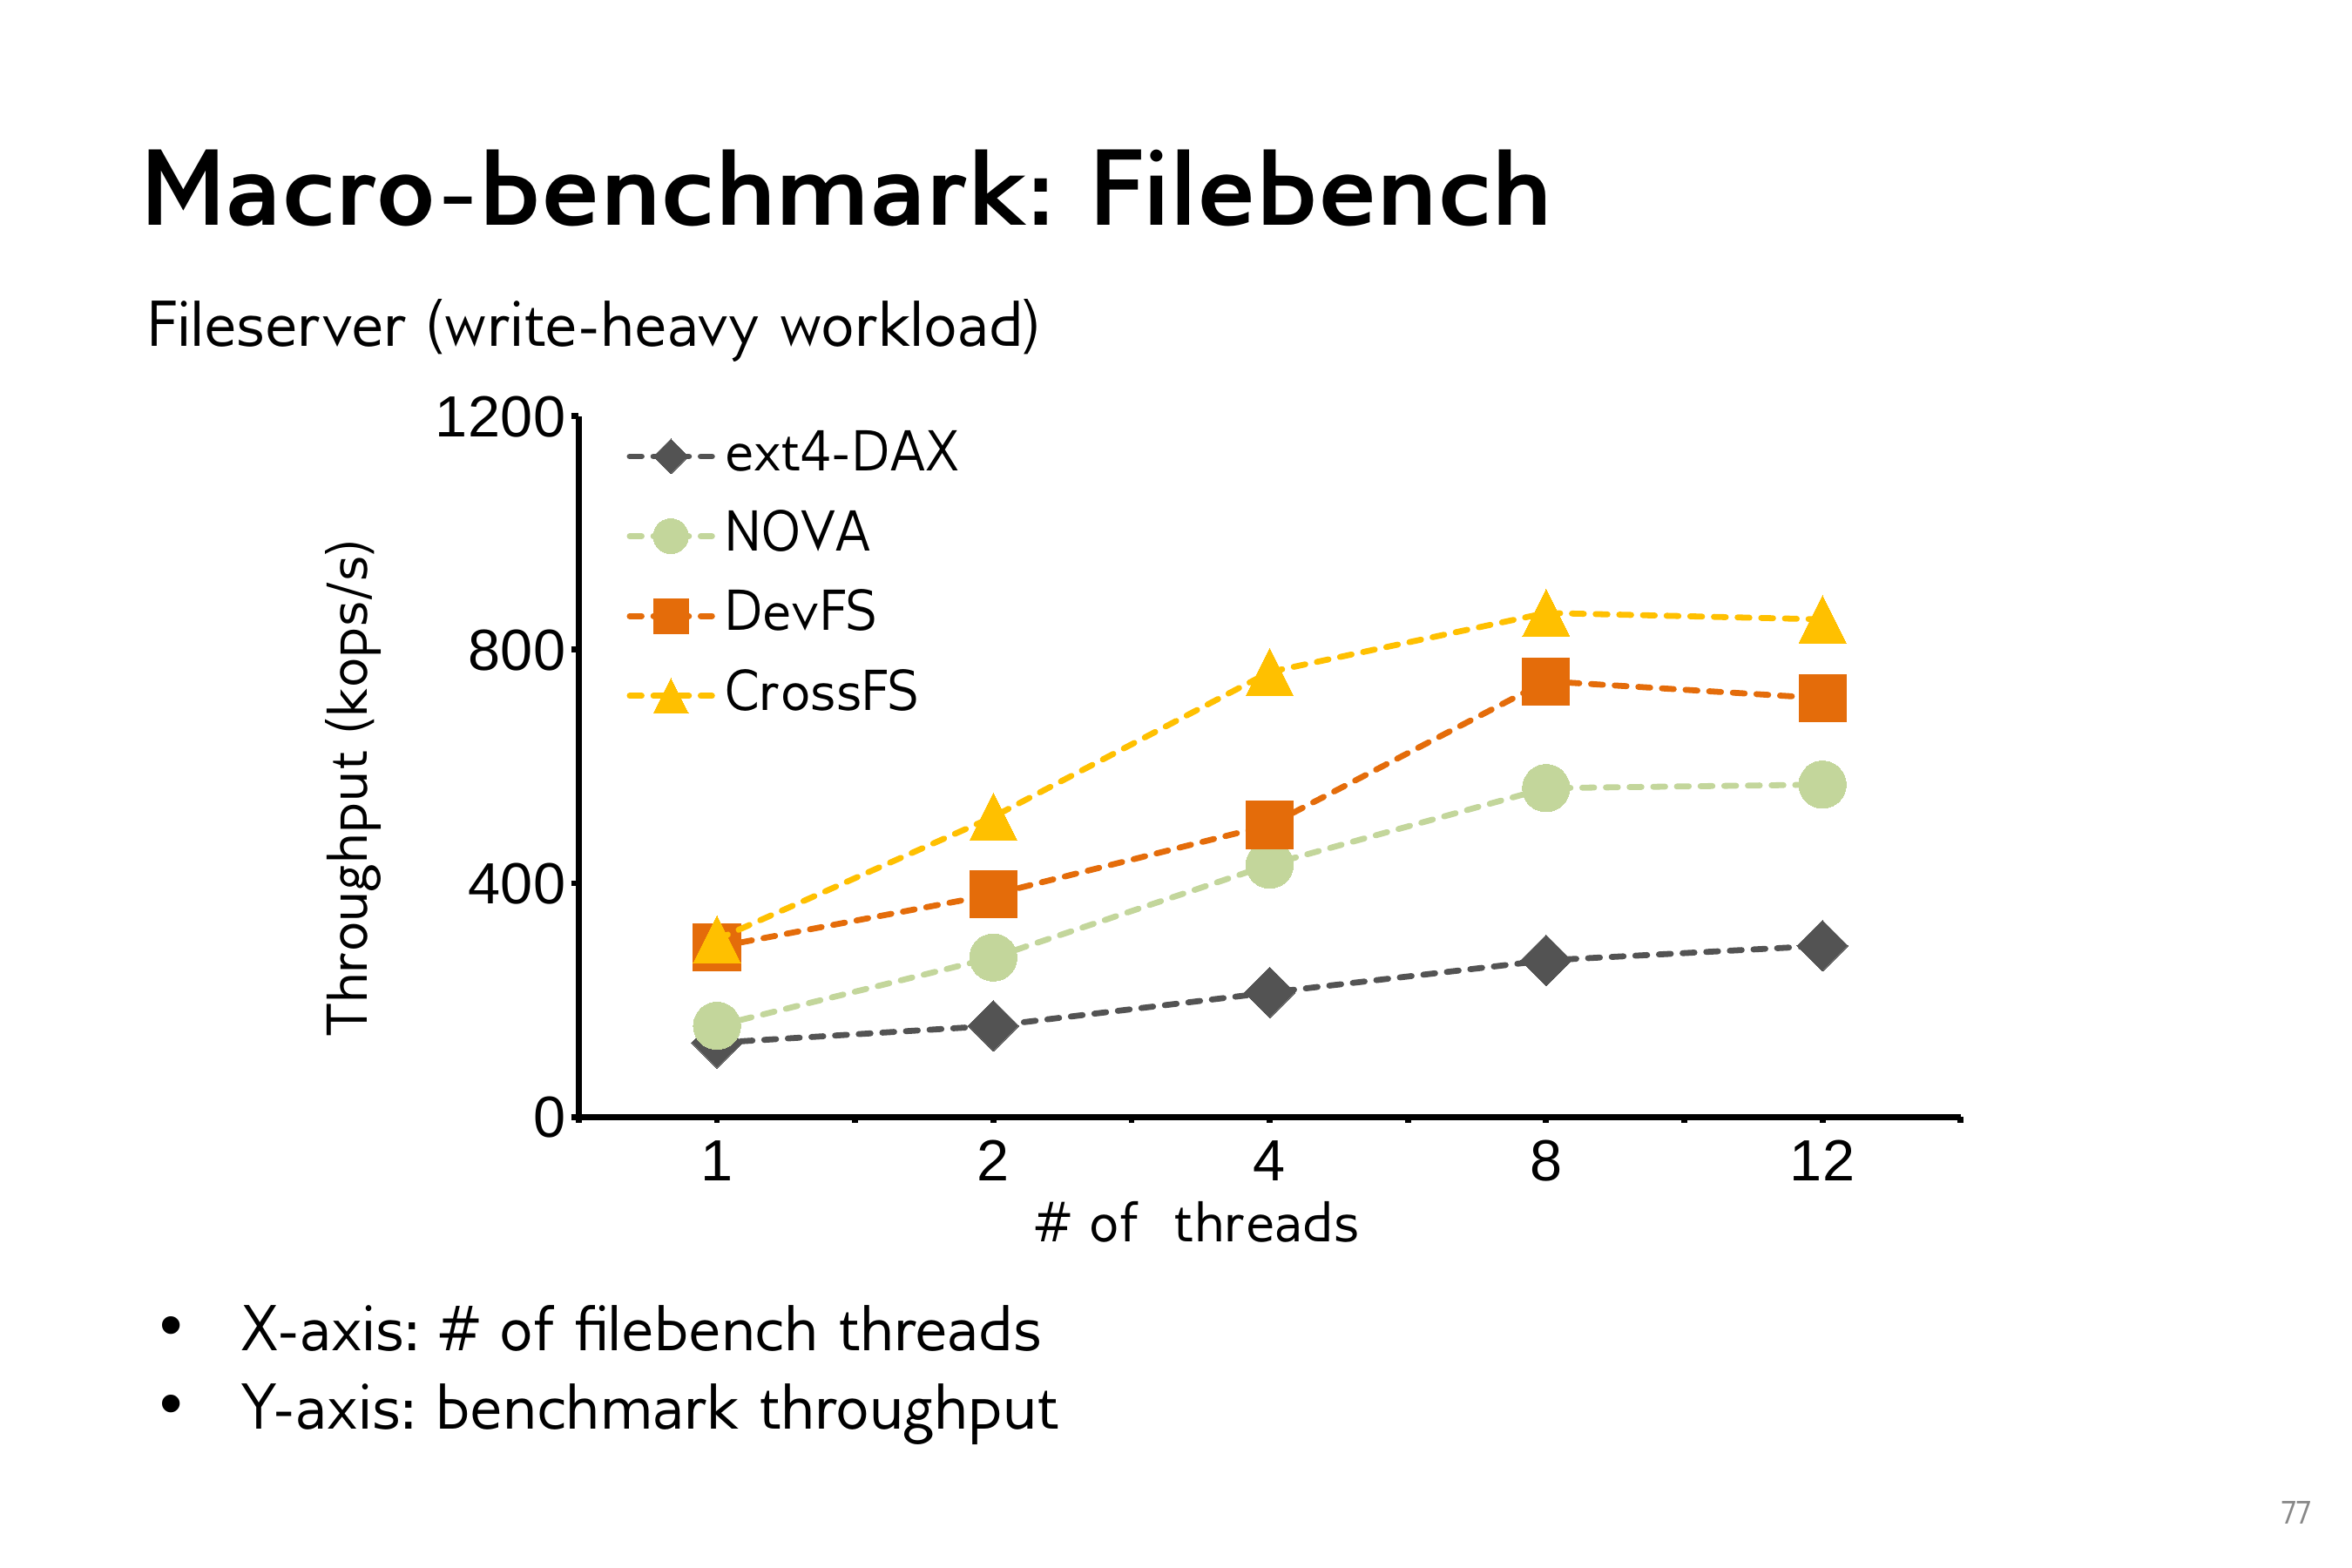

Macro-benchmark: Filebench
Fileserver (write-heavy workload)

### Chart

| Category | ext4-DAX | NOVA | DevFS | CrossFS |
|---|---|---|---|---|
| 1 | 127.0 | 156.0 | 291.0 | 304.0 |
| 2 | 156.0 | 273.0 | 381.0 | 514.0 |
| 4 | 213.0 | 432.0 | 500.0 | 762.0 |
| 8 | 268.0 | 563.0 | 746.0 | 863.0 |
| 12 | 293.0 | 569.0 | 717.0 | 852.0 |
X-axis: # of filebench threads
Y-axis: benchmark throughput
77